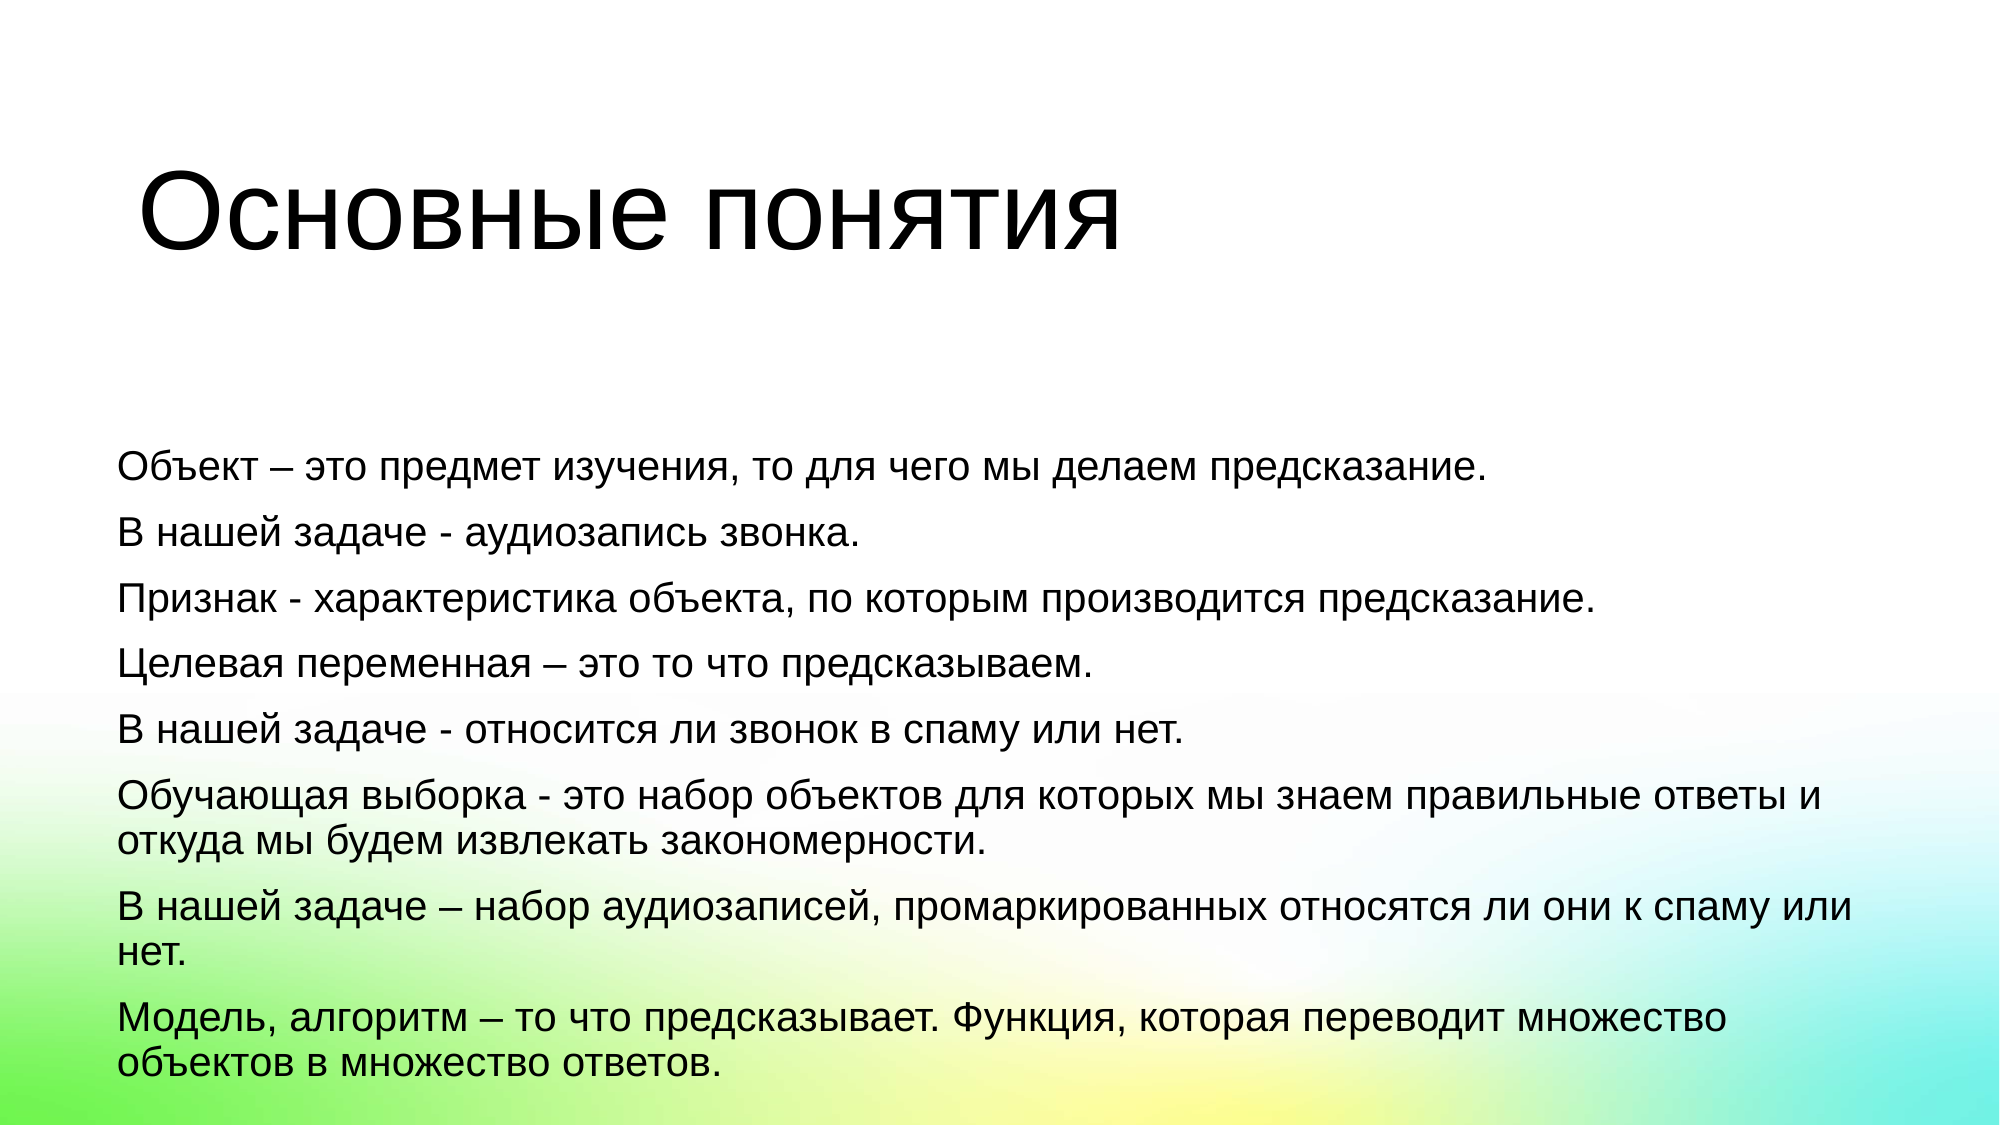

Основные понятия
Объект – это предмет изучения, то для чего мы делаем предсказание.
В нашей задаче - аудиозапись звонка.
Признак - характеристика объекта, по которым производится предсказание.
Целевая переменная – это то что предсказываем.
В нашей задаче - относится ли звонок в спаму или нет.
Обучающая выборка - это набор объектов для которых мы знаем правильные ответы и откуда мы будем извлекать закономерности.
В нашей задаче – набор аудиозаписей, промаркированных относятся ли они к спаму или нет.
Модель, алгоритм – то что предсказывает. Функция, которая переводит множество объектов в множество ответов.